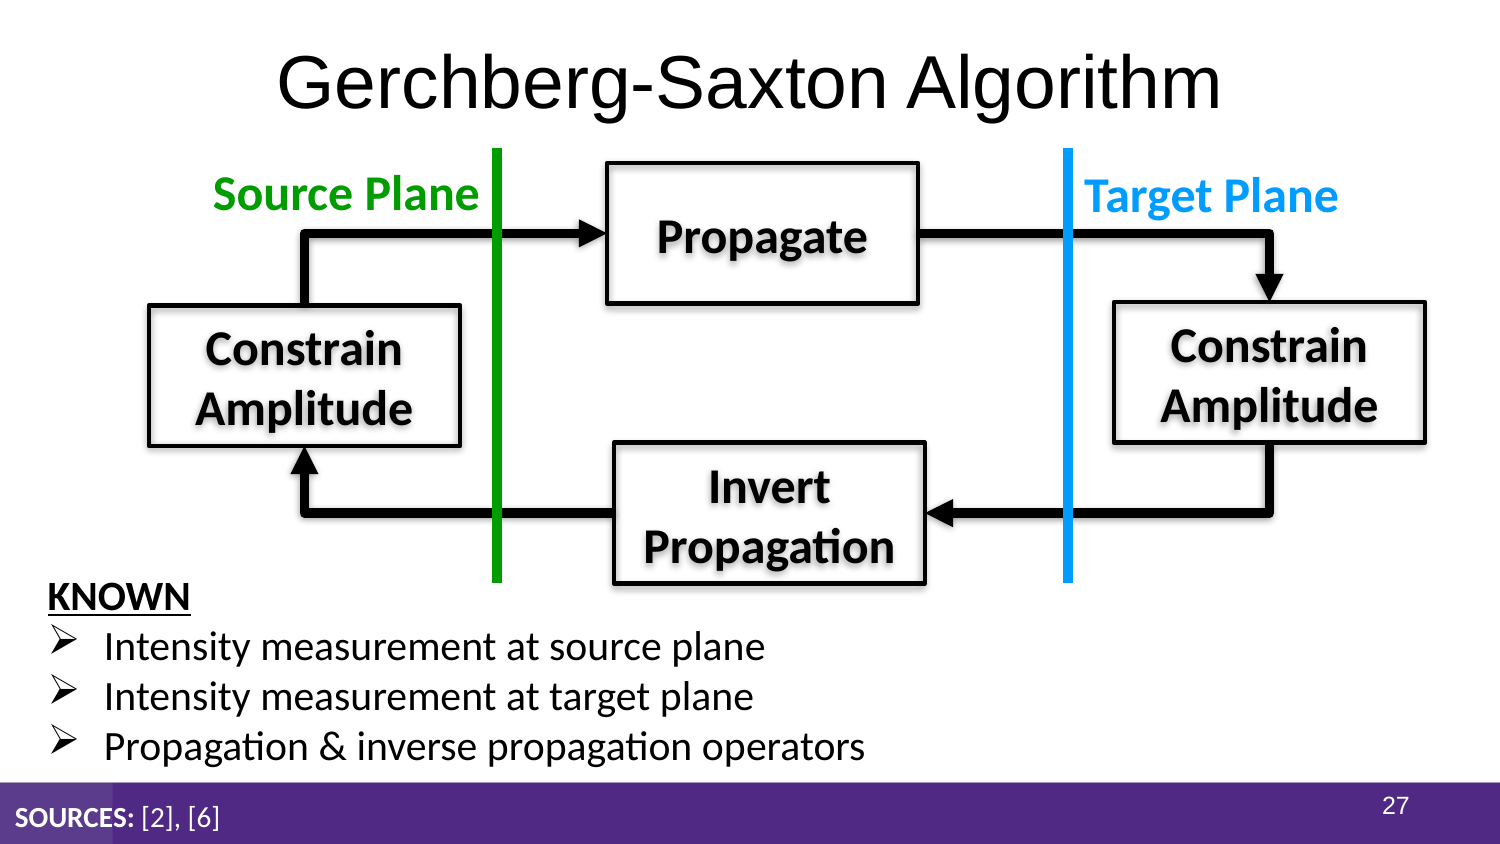

# Gerchberg-Saxton Algorithm
Source Plane
Target Plane
Propagate
Constrain Amplitude
Constrain Amplitude
Invert Propagation
KNOWN
Intensity measurement at source plane
Intensity measurement at target plane
Propagation & inverse propagation operators
27
SOURCES: [2], [6]